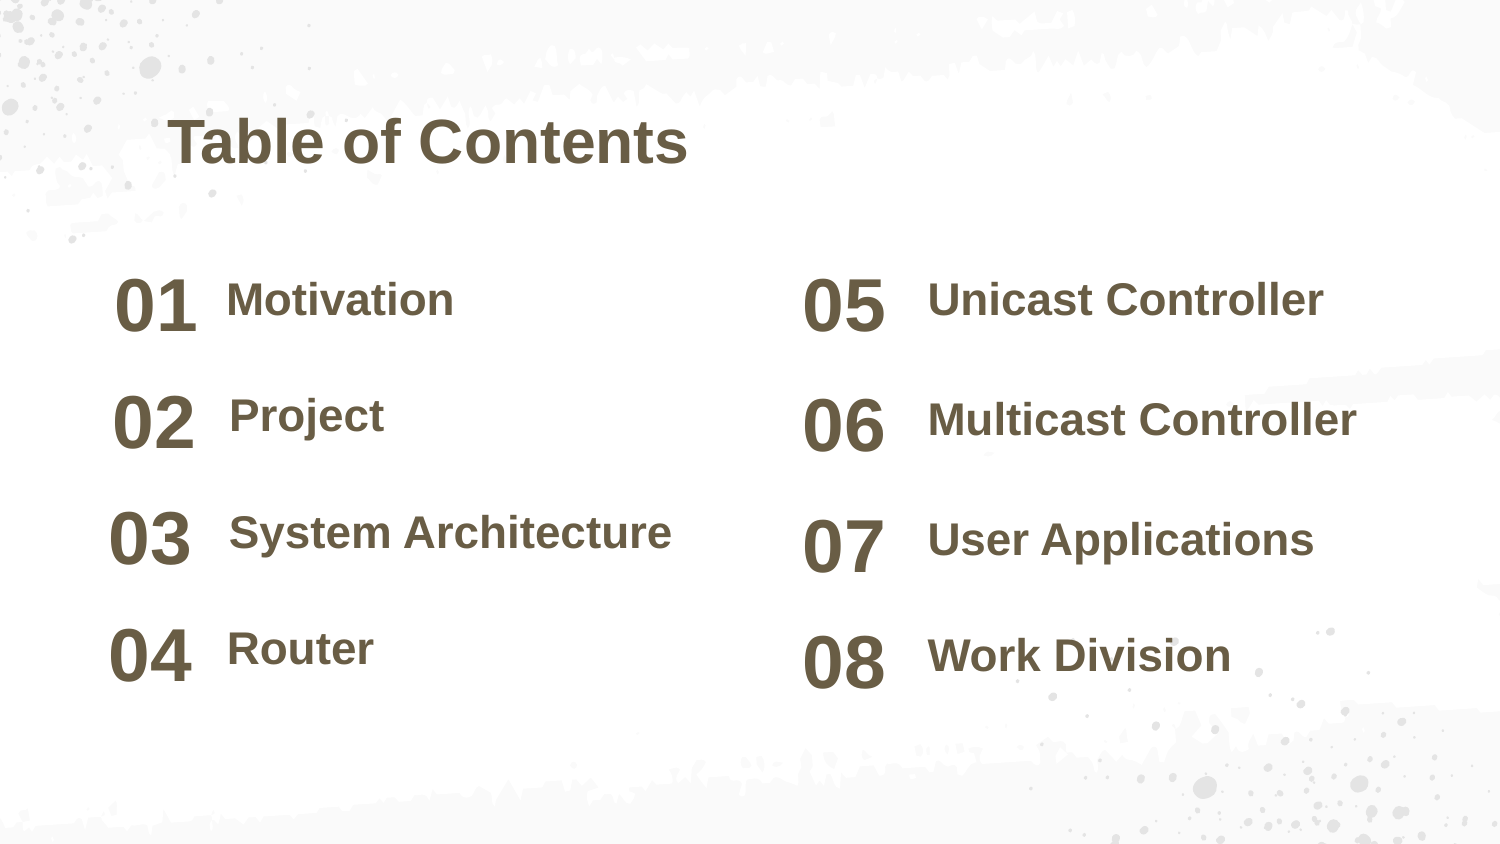

Table of Contents
Motivation
Unicast Controller
05
01
Project
Multicast Controller
# 02
06
System Architecture
User Applications
03
07
Router
Work Division
04
08